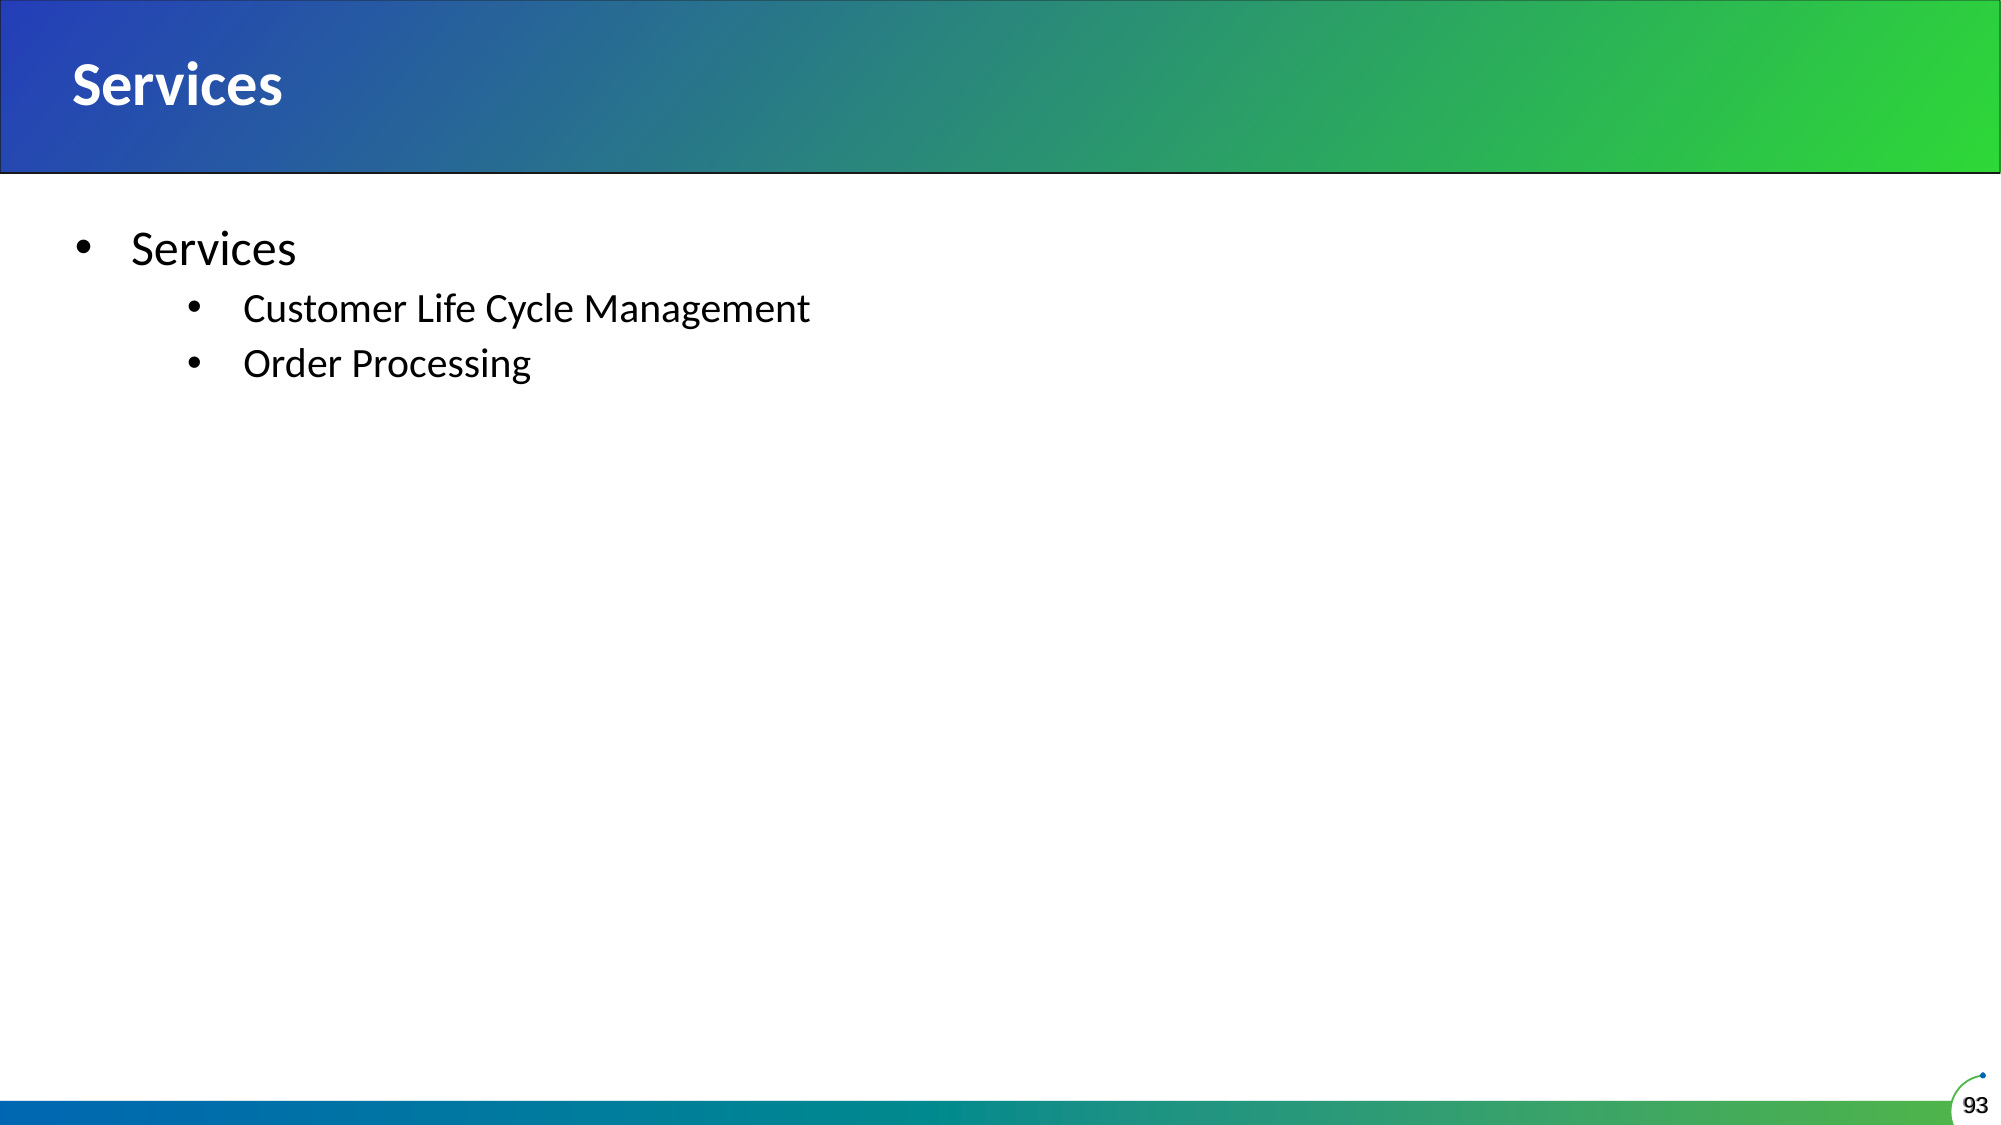

# Services
Services
Customer Life Cycle Management
Order Processing